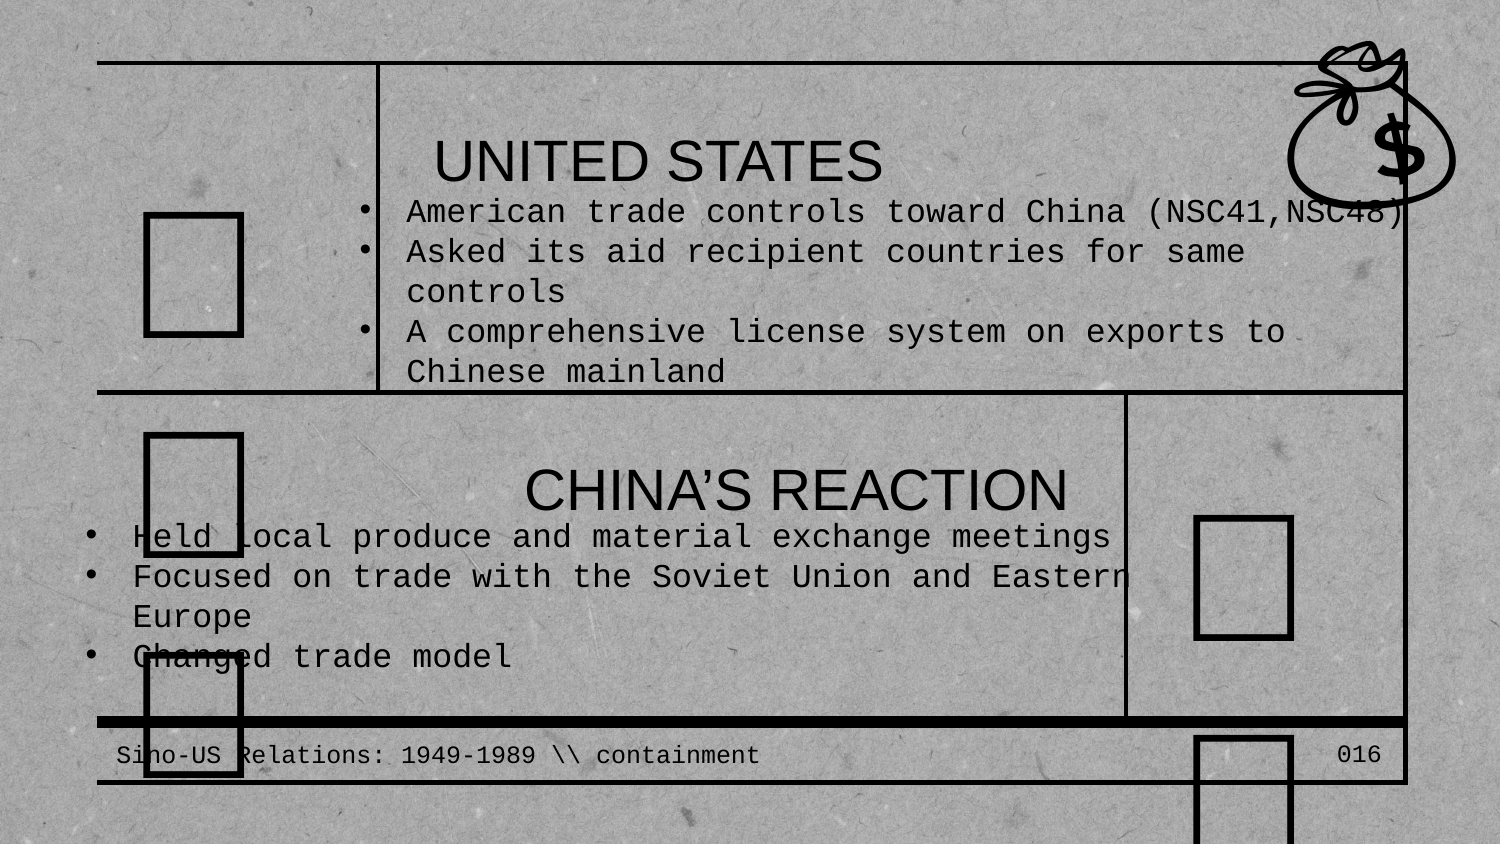

💰
UNITED STATES
🇺🇸
American trade controls toward China (NSC41,NSC48)
Asked its aid recipient countries for same controls
A comprehensive license system on exports to Chinese mainland
CHINA’S REACTION
🇨🇳
Held local produce and material exchange meetings
Focused on trade with the Soviet Union and Eastern Europe
Changed trade model
Sino-US Relations: 1949-1989 \\ containment
016